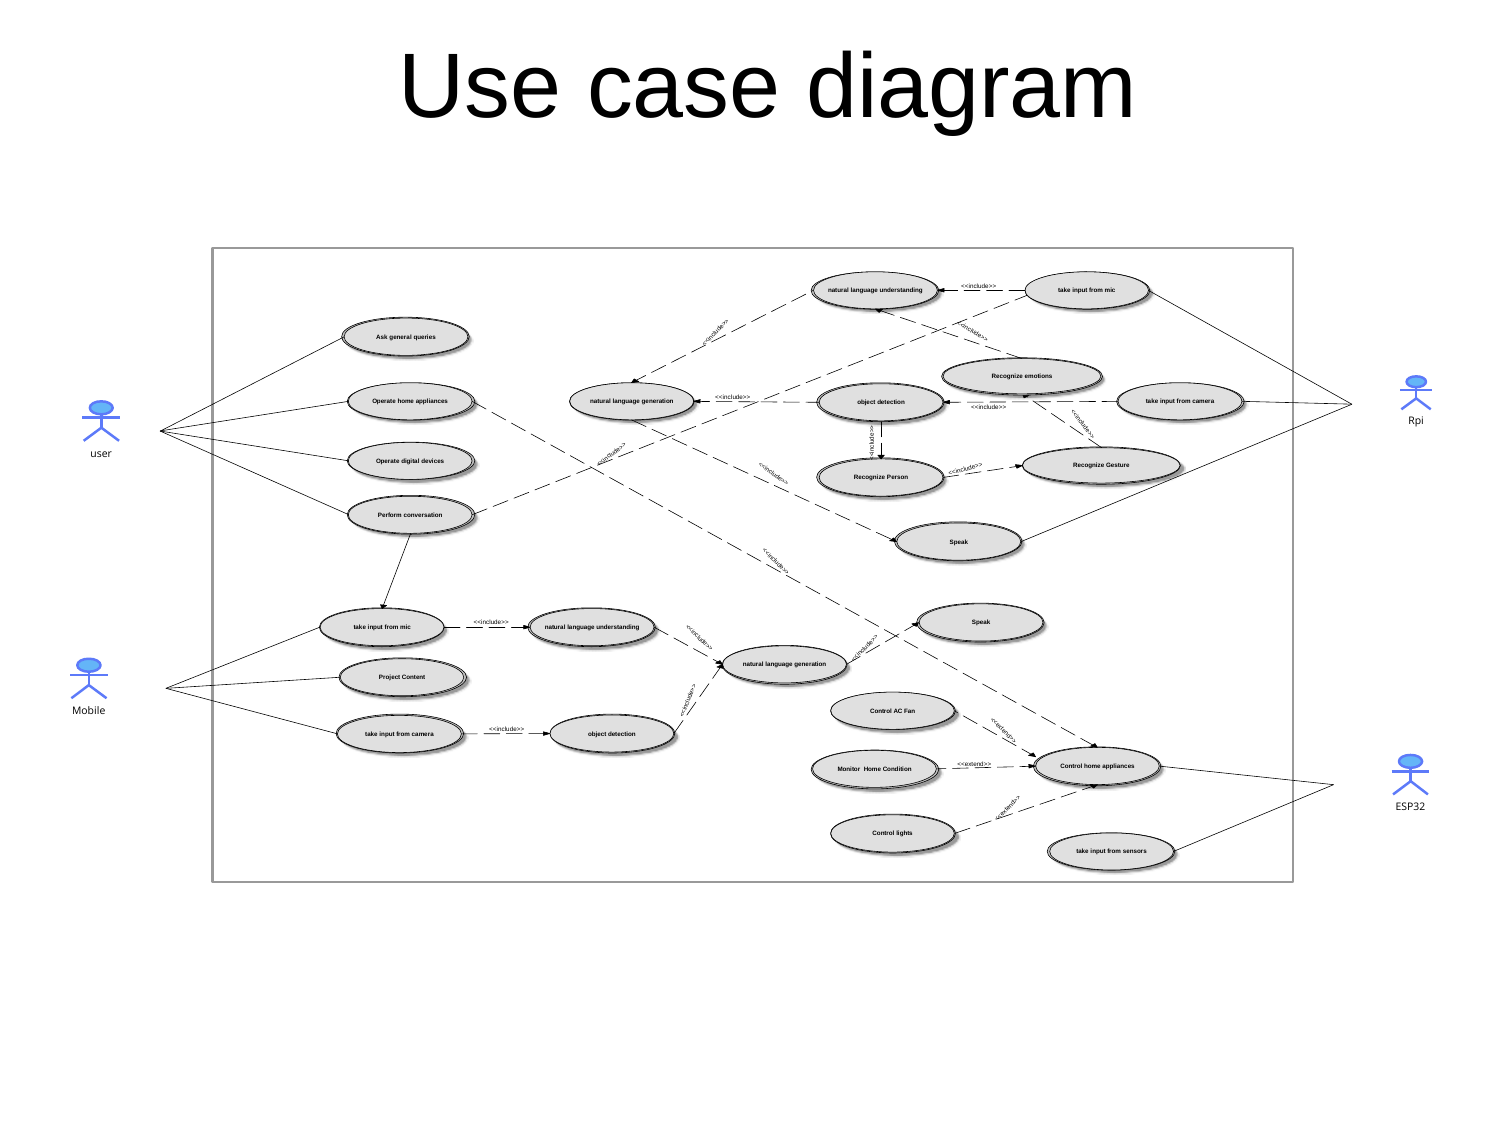

Use case diagram

<<include>>
natural language understanding
take input from mic

<<include>>
<<include>>
Ask general queries

Recognize emotions

<<include>>

Operate home appliances
natural language generation
take input from camera

object detection

<<include>>

Rpi

<<include>>

<<include>>

<<include>>
user

Operate digital devices

<<include>>
Recognize Gesture

Recognize Person
<<include>>

Perform conversation

Speak
<<include>>

<<include>>
Speak

natural language understanding
take input from mic

<<include>>
<<include>>

natural language generation

Project Content

<<include>>
Mobile
Control AC Fan

<<include>>
object detection
<<extend>>
take input from camera

<<extend>>
Control home appliances

Monitor  Home Condition

ESP32
<<extend>>

Control lights

take input from sensors